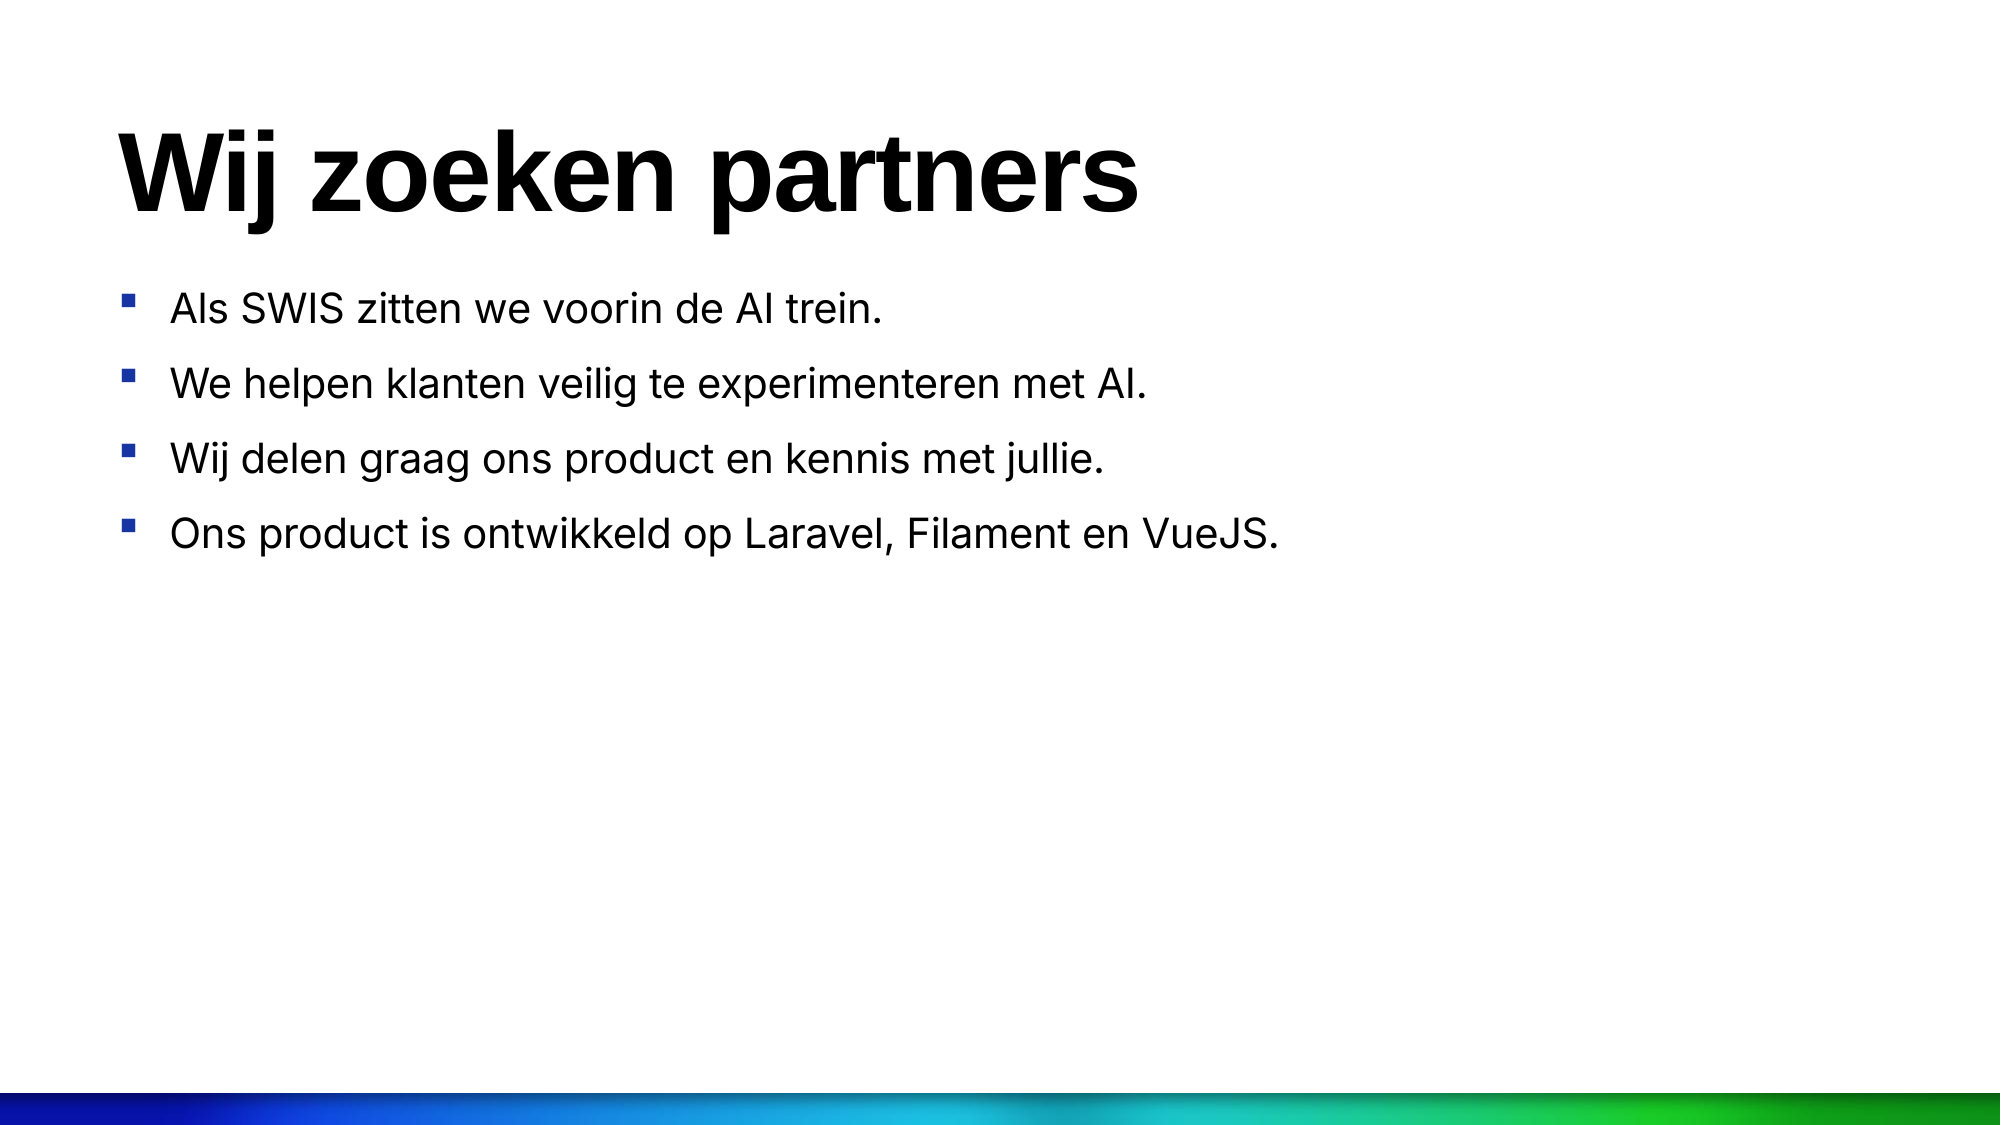

# Wij zoeken partners
Als SWIS zitten we voorin de AI trein.
We helpen klanten veilig te experimenteren met AI.
Wij delen graag ons product en kennis met jullie.
Ons product is ontwikkeld op Laravel, Filament en VueJS.